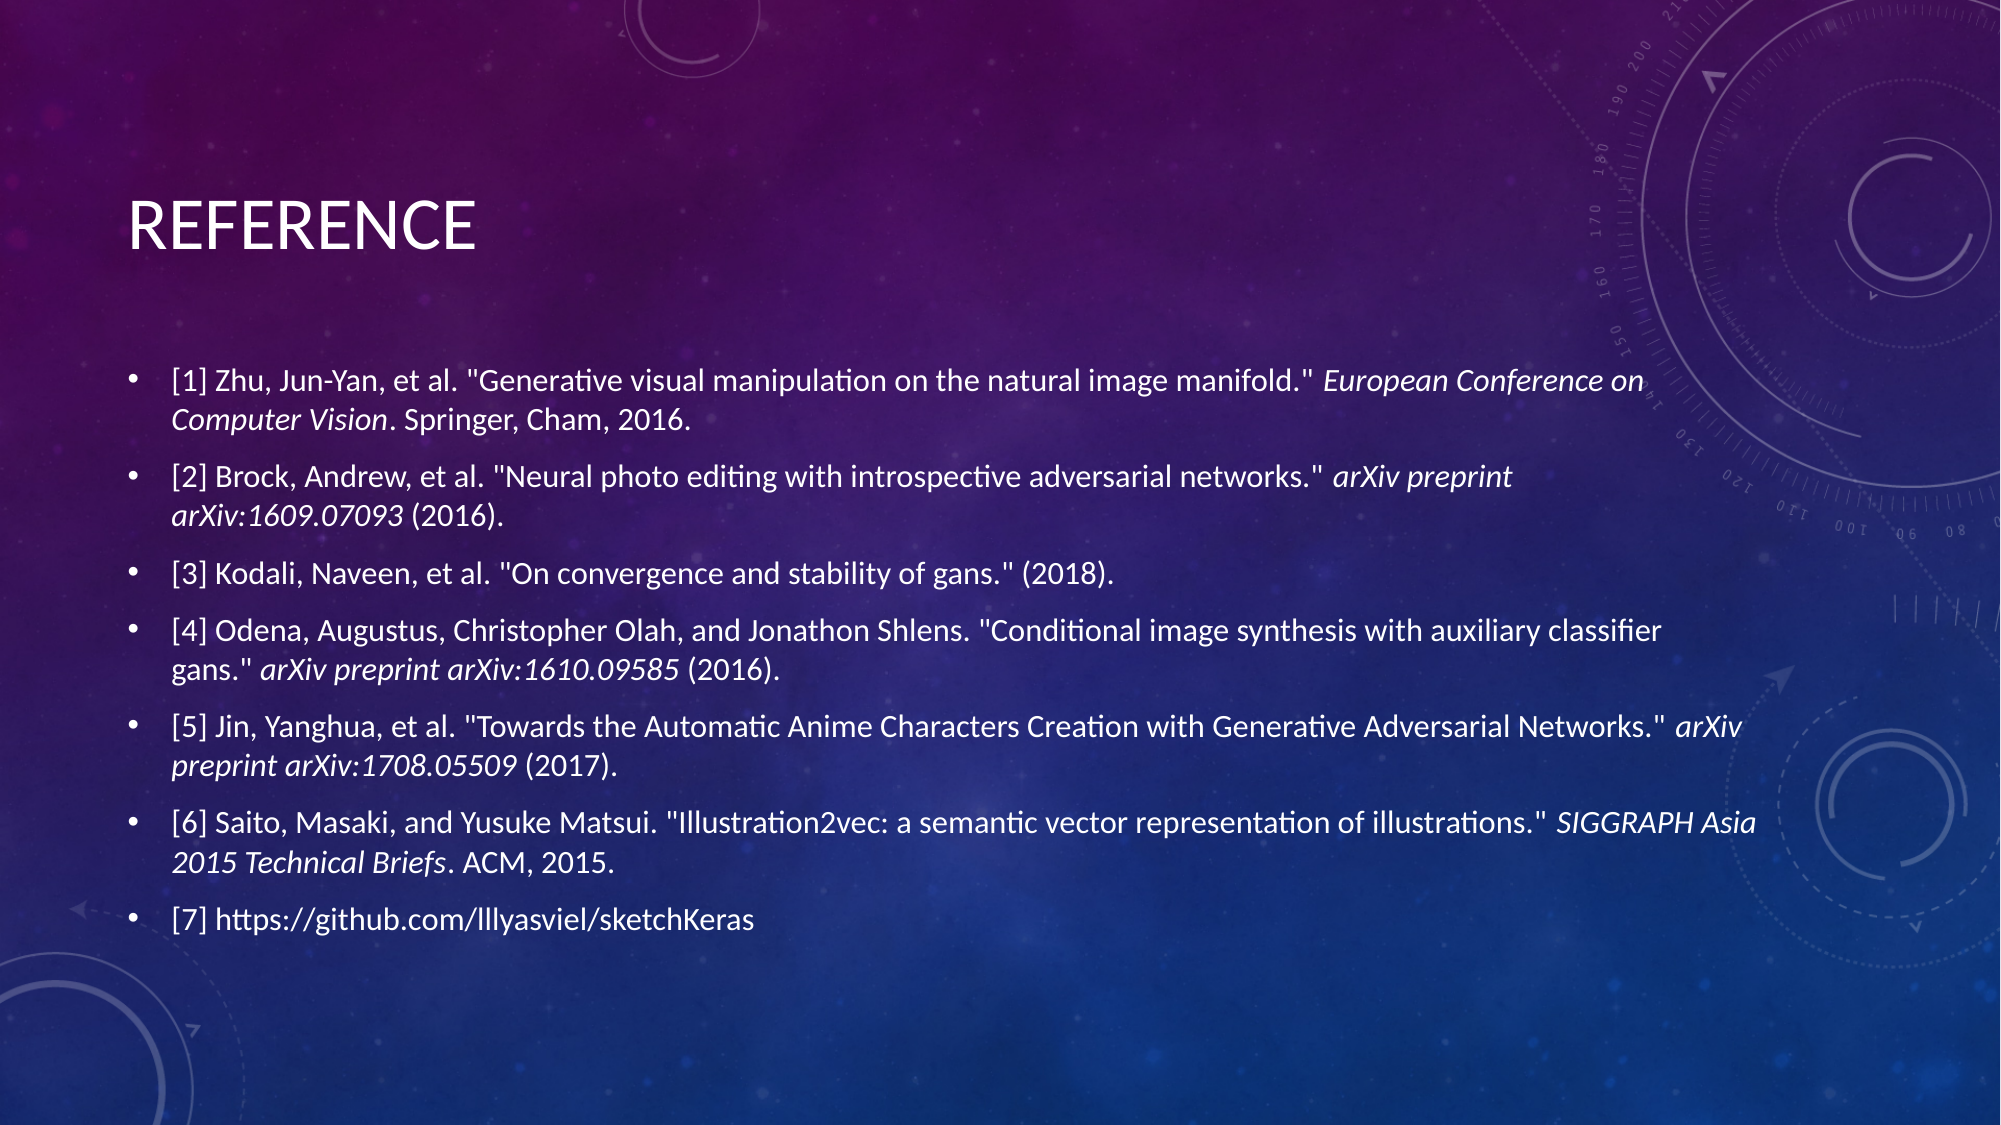

# Reference
[1] Zhu, Jun-Yan, et al. "Generative visual manipulation on the natural image manifold." European Conference on Computer Vision. Springer, Cham, 2016.
[2] Brock, Andrew, et al. "Neural photo editing with introspective adversarial networks." arXiv preprint arXiv:1609.07093 (2016).
[3] Kodali, Naveen, et al. "On convergence and stability of gans." (2018).
[4] Odena, Augustus, Christopher Olah, and Jonathon Shlens. "Conditional image synthesis with auxiliary classifier gans." arXiv preprint arXiv:1610.09585 (2016).
[5] Jin, Yanghua, et al. "Towards the Automatic Anime Characters Creation with Generative Adversarial Networks." arXiv preprint arXiv:1708.05509 (2017).
[6] Saito, Masaki, and Yusuke Matsui. "Illustration2vec: a semantic vector representation of illustrations." SIGGRAPH Asia 2015 Technical Briefs. ACM, 2015.
[7] https://github.com/lllyasviel/sketchKeras